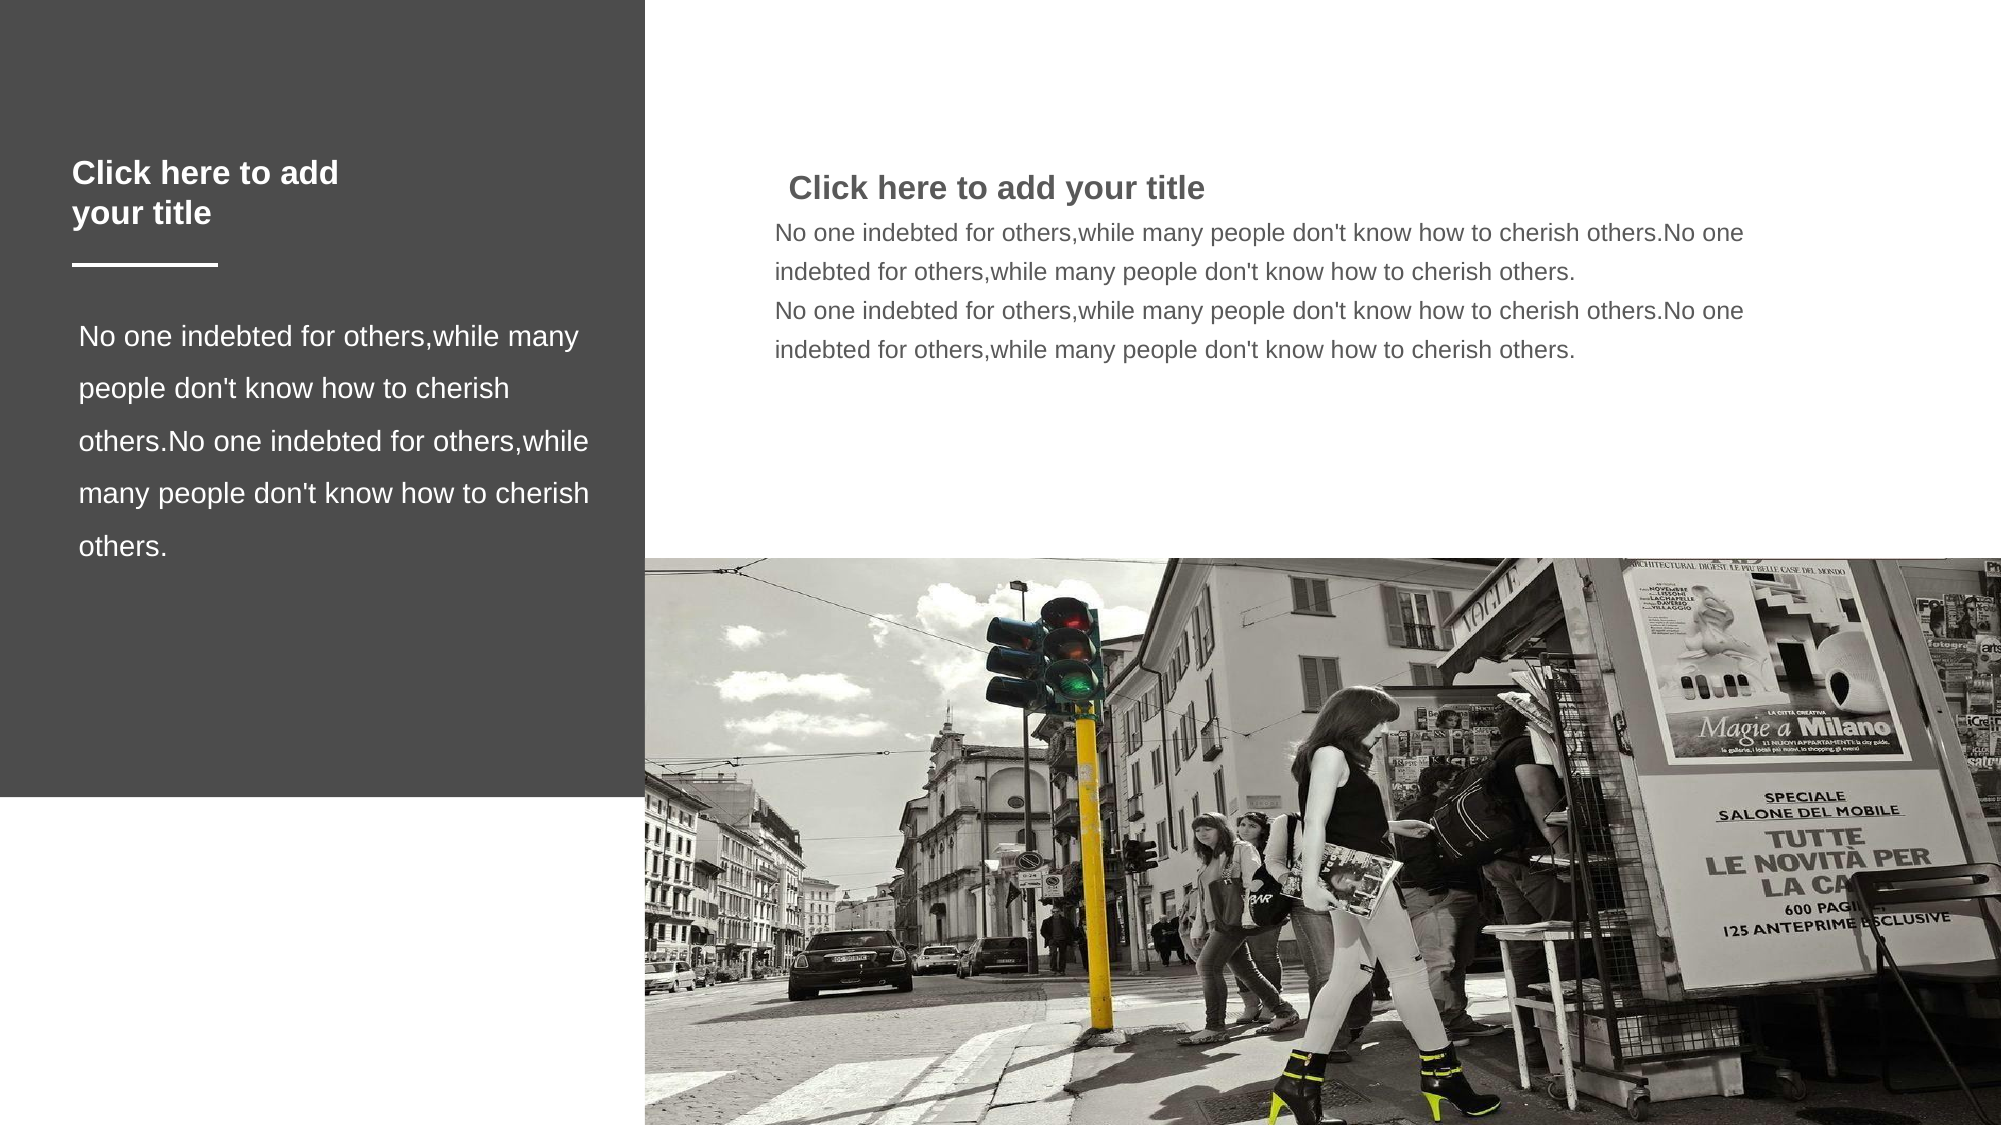

Click here to add your title
Click here to add your title
No one indebted for others,while many people don't know how to cherish others.No one indebted for others,while many people don't know how to cherish others.
No one indebted for others,while many people don't know how to cherish others.No one indebted for others,while many people don't know how to cherish others.
No one indebted for others,while many people don't know how to cherish others.No one indebted for others,while many people don't know how to cherish others.